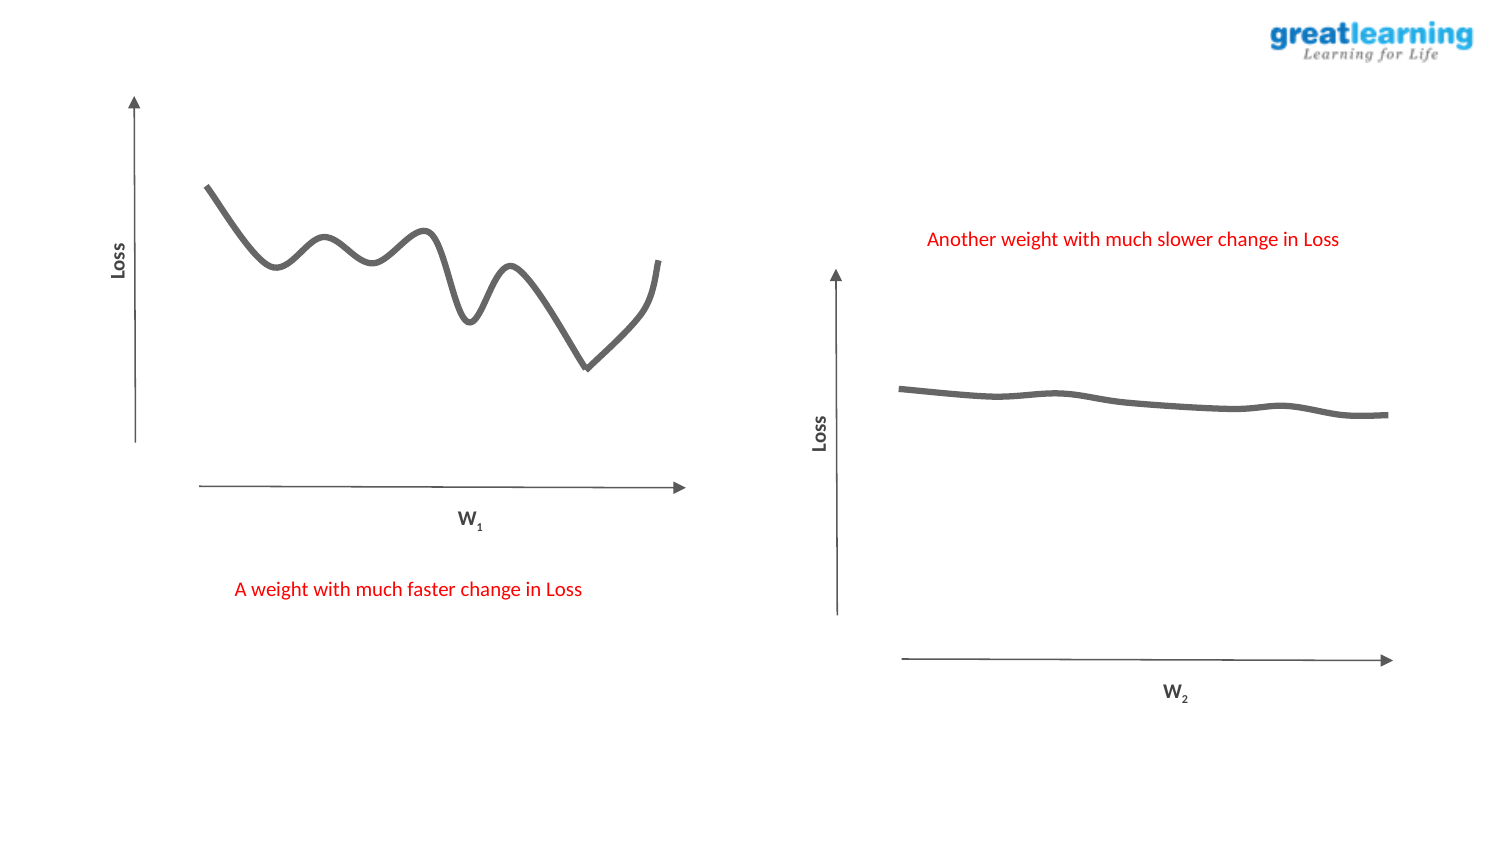

Another weight with much slower change in Loss
Loss

Loss
W1
A weight with much faster change in Loss
W2